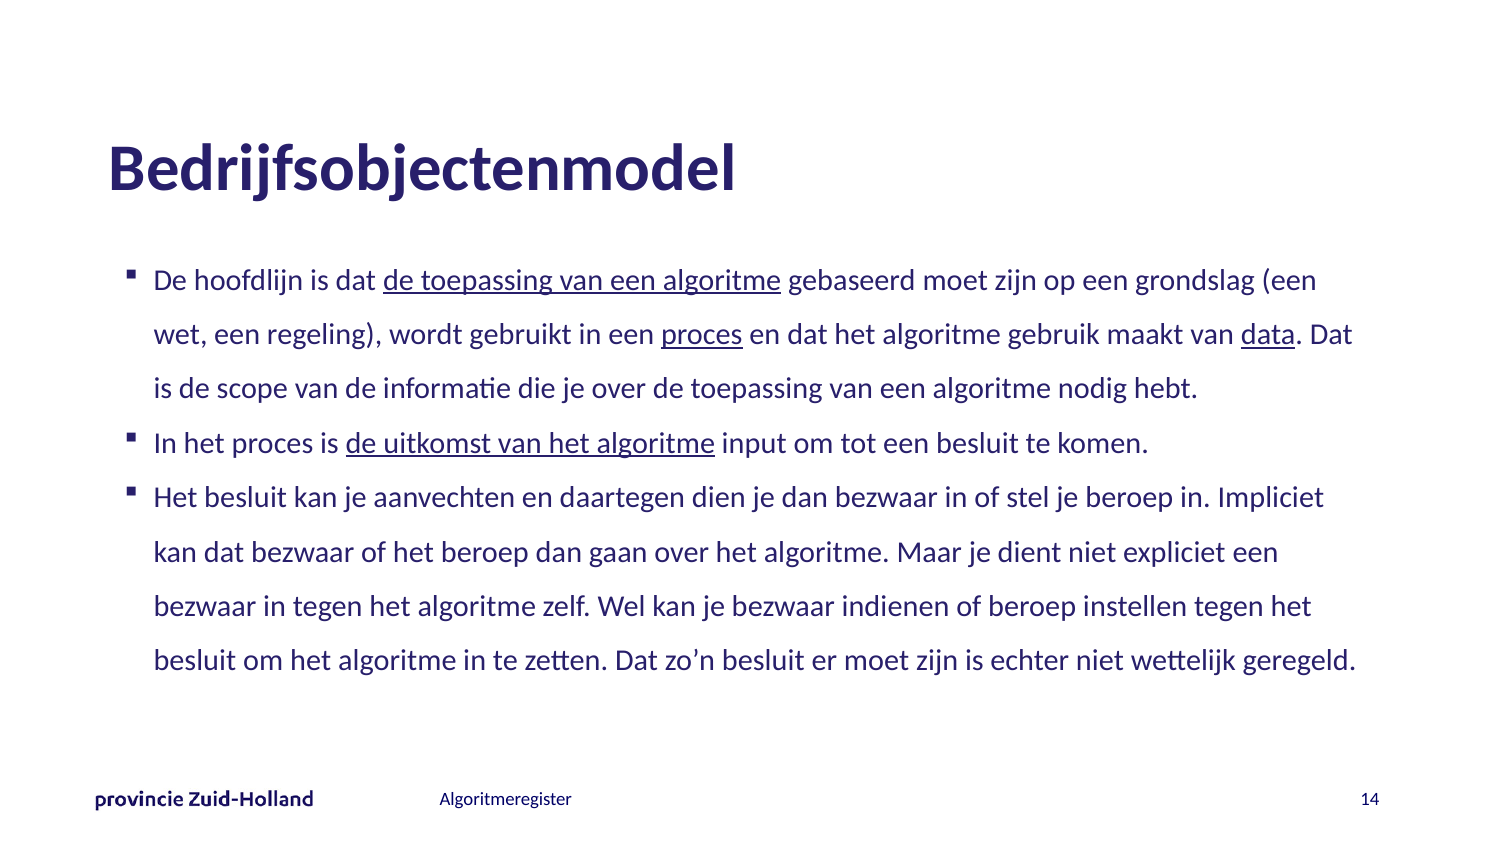

# Bedrijfsobjectenmodel
De hoofdlijn is dat de toepassing van een algoritme gebaseerd moet zijn op een grondslag (een wet, een regeling), wordt gebruikt in een proces en dat het algoritme gebruik maakt van data. Dat is de scope van de informatie die je over de toepassing van een algoritme nodig hebt.
In het proces is de uitkomst van het algoritme input om tot een besluit te komen.
Het besluit kan je aanvechten en daartegen dien je dan bezwaar in of stel je beroep in. Impliciet kan dat bezwaar of het beroep dan gaan over het algoritme. Maar je dient niet expliciet een bezwaar in tegen het algoritme zelf. Wel kan je bezwaar indienen of beroep instellen tegen het besluit om het algoritme in te zetten. Dat zo’n besluit er moet zijn is echter niet wettelijk geregeld.
14
Algoritmeregister